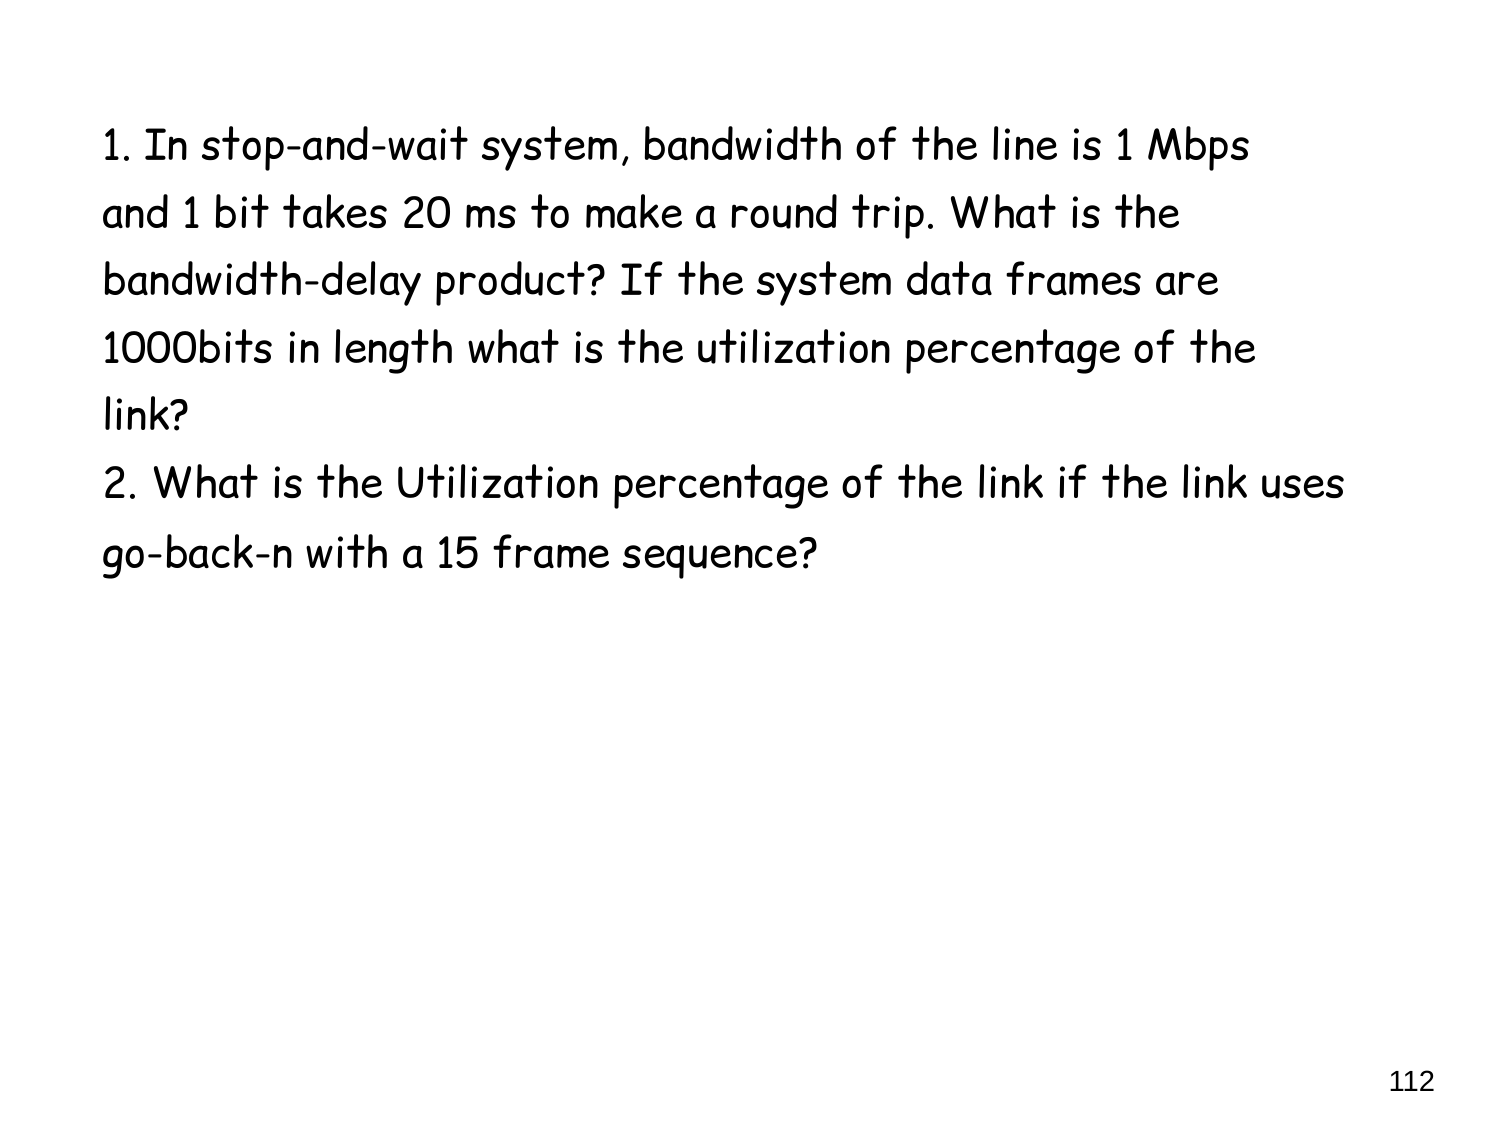

1. In stop-and-wait system, bandwidth of the line is 1 Mbps
and 1 bit takes 20 ms to make a round trip. What is the
bandwidth-delay product? If the system data frames are
1000bits in length what is the utilization percentage of the
link?
2. What is the Utilization percentage of the link if the link uses
go-back-n with a 15 frame sequence?
112